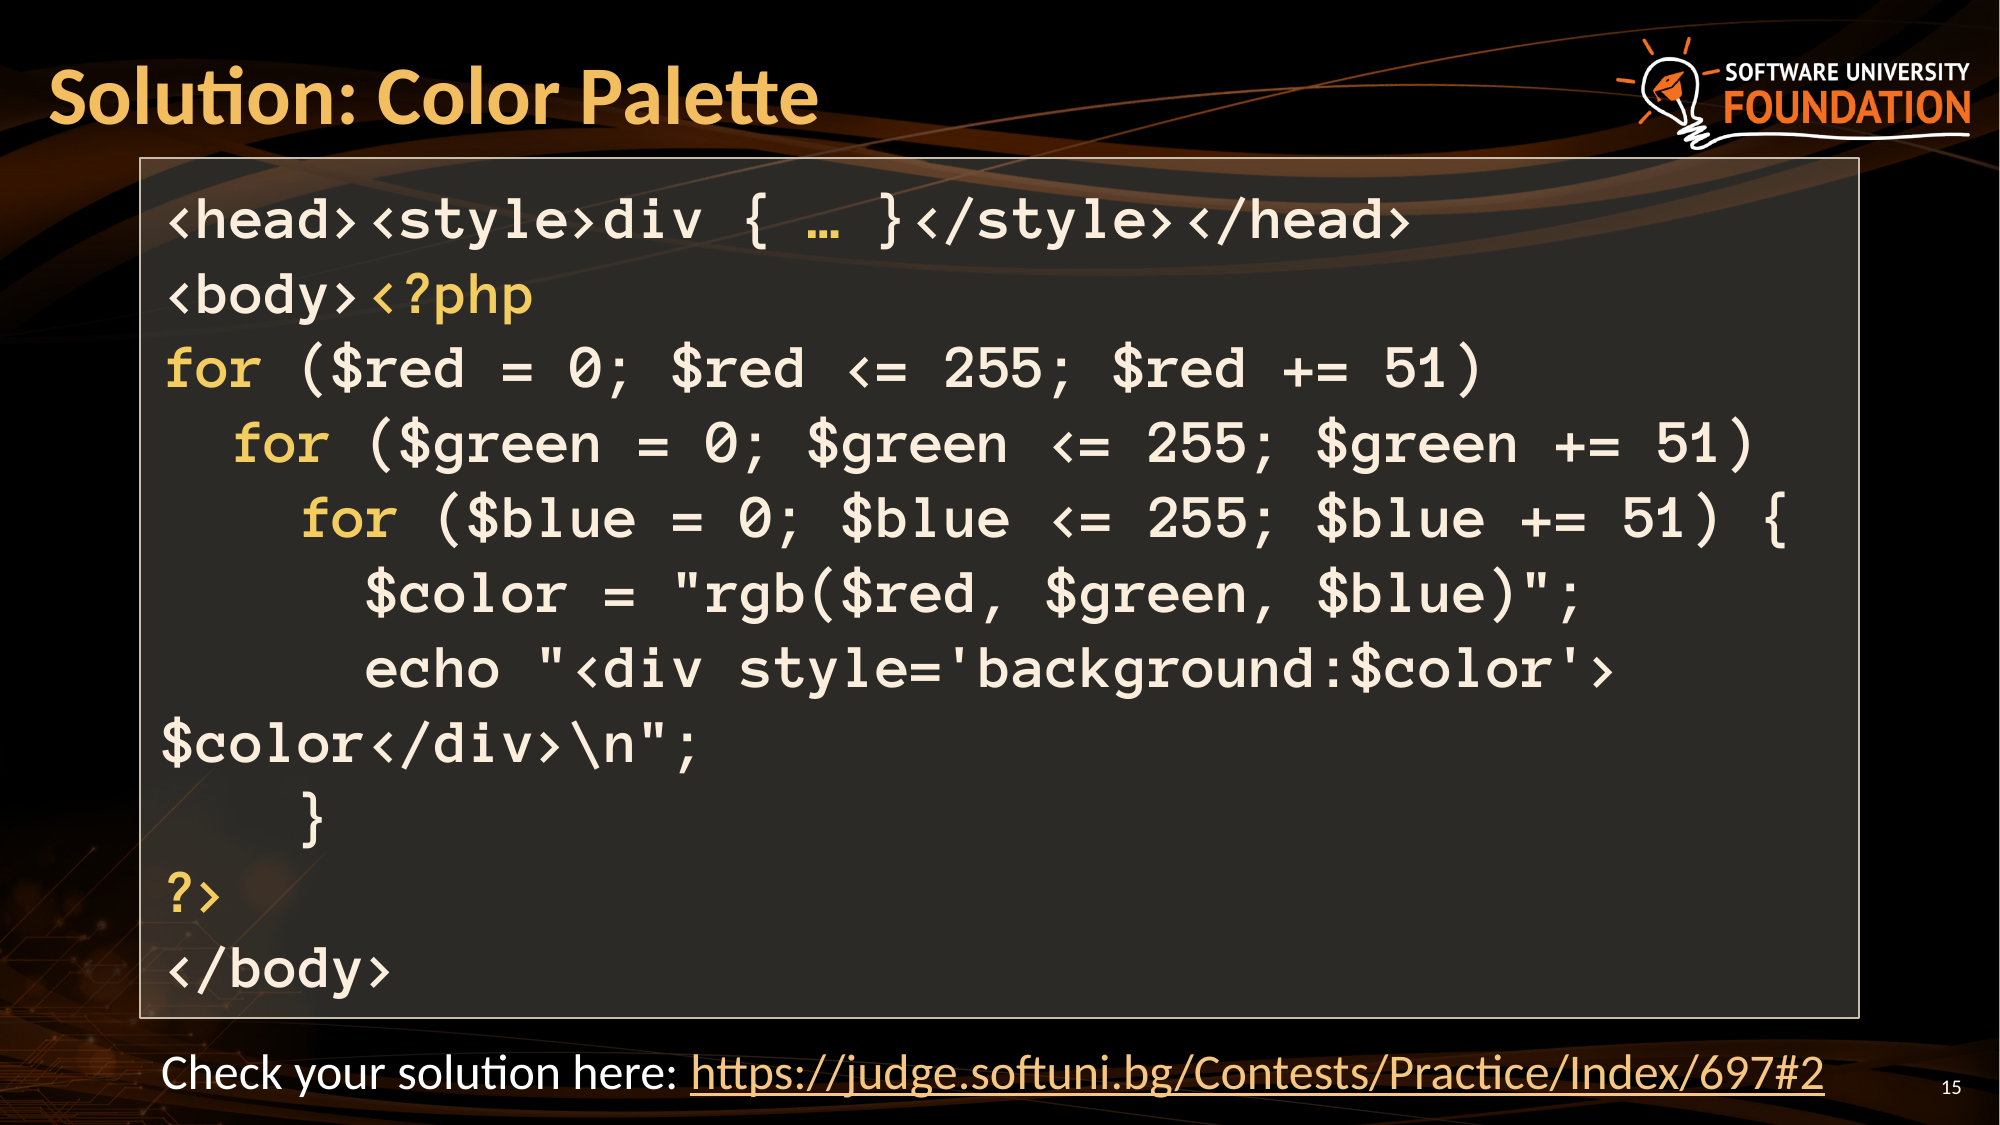

# Solution: Color Palette
<head><style>div { … }</style></head>
<body><?php
for ($red = 0; $red <= 255; $red += 51)
  for ($green = 0; $green <= 255; $green += 51)
    for ($blue = 0; $blue <= 255; $blue += 51) {
      $color = "rgb($red, $green, $blue)";
      echo "<div style='background:$color'> $color</div>\n";
    }
?>
</body>
Check your solution here: https://judge.softuni.bg/Contests/Practice/Index/697#2
15